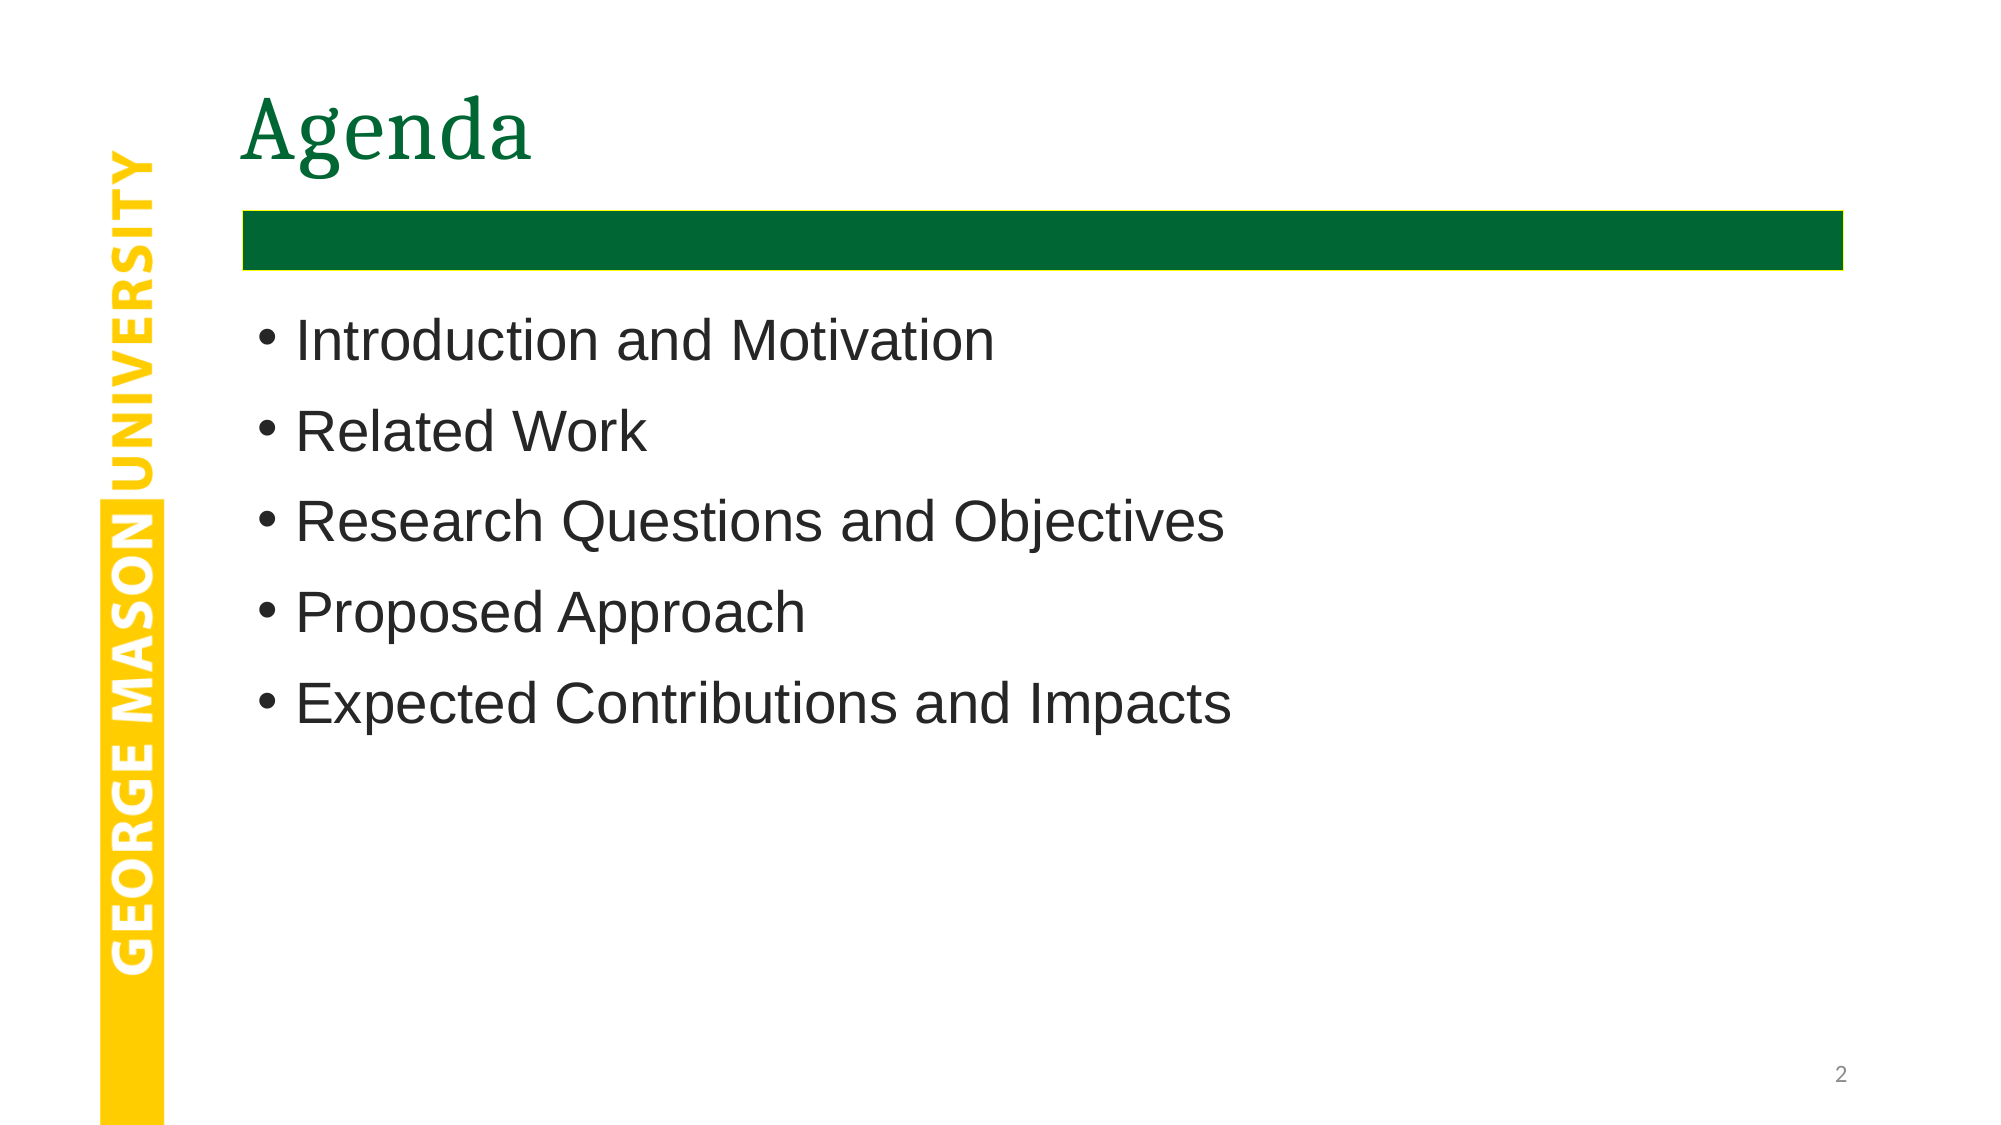

# Agenda
Introduction and Motivation
Related Work
Research Questions and Objectives
Proposed Approach
Expected Contributions and Impacts
2